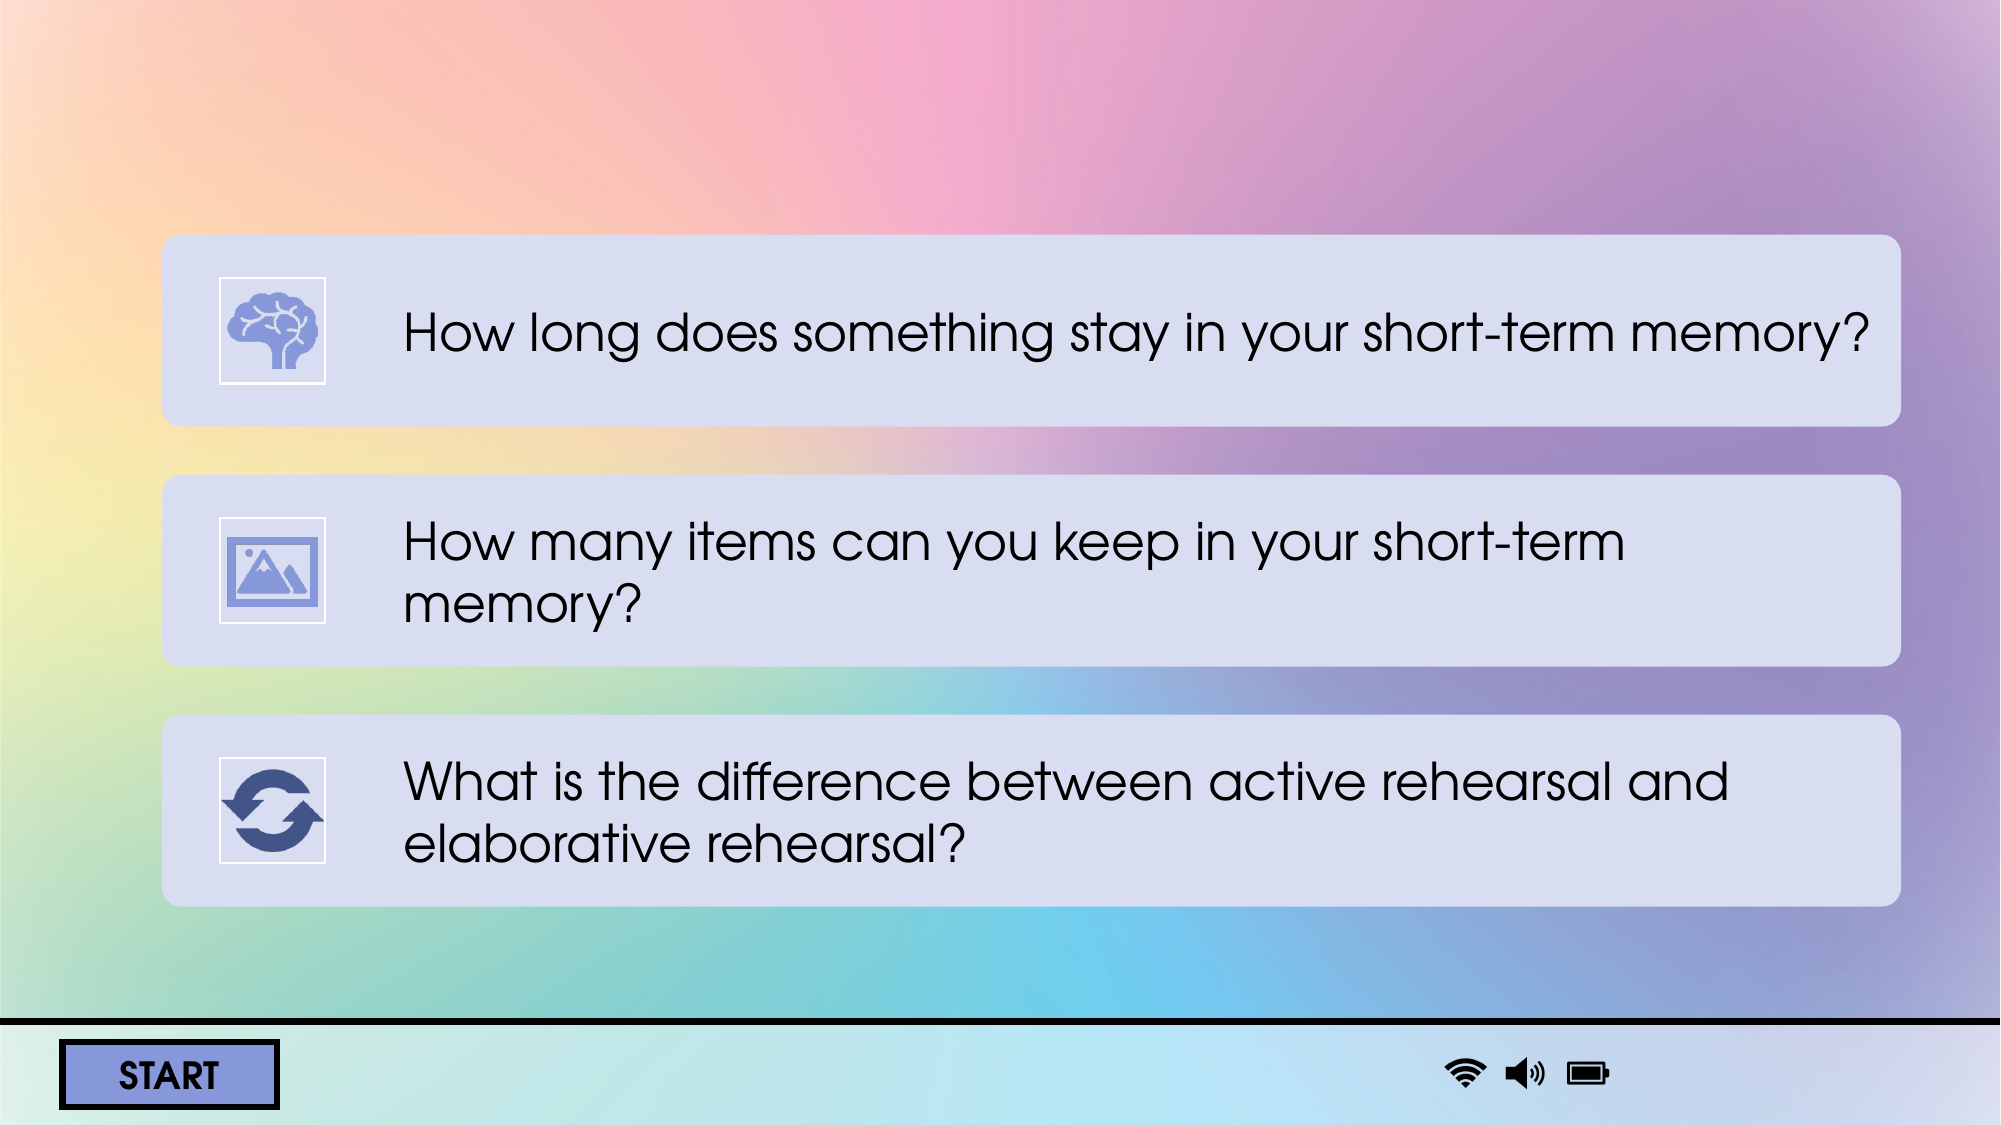

How long does something stay in your short-term memory?
How many items can you keep in your short-term memory?
What is the difference between active rehearsal and elaborative rehearsal?